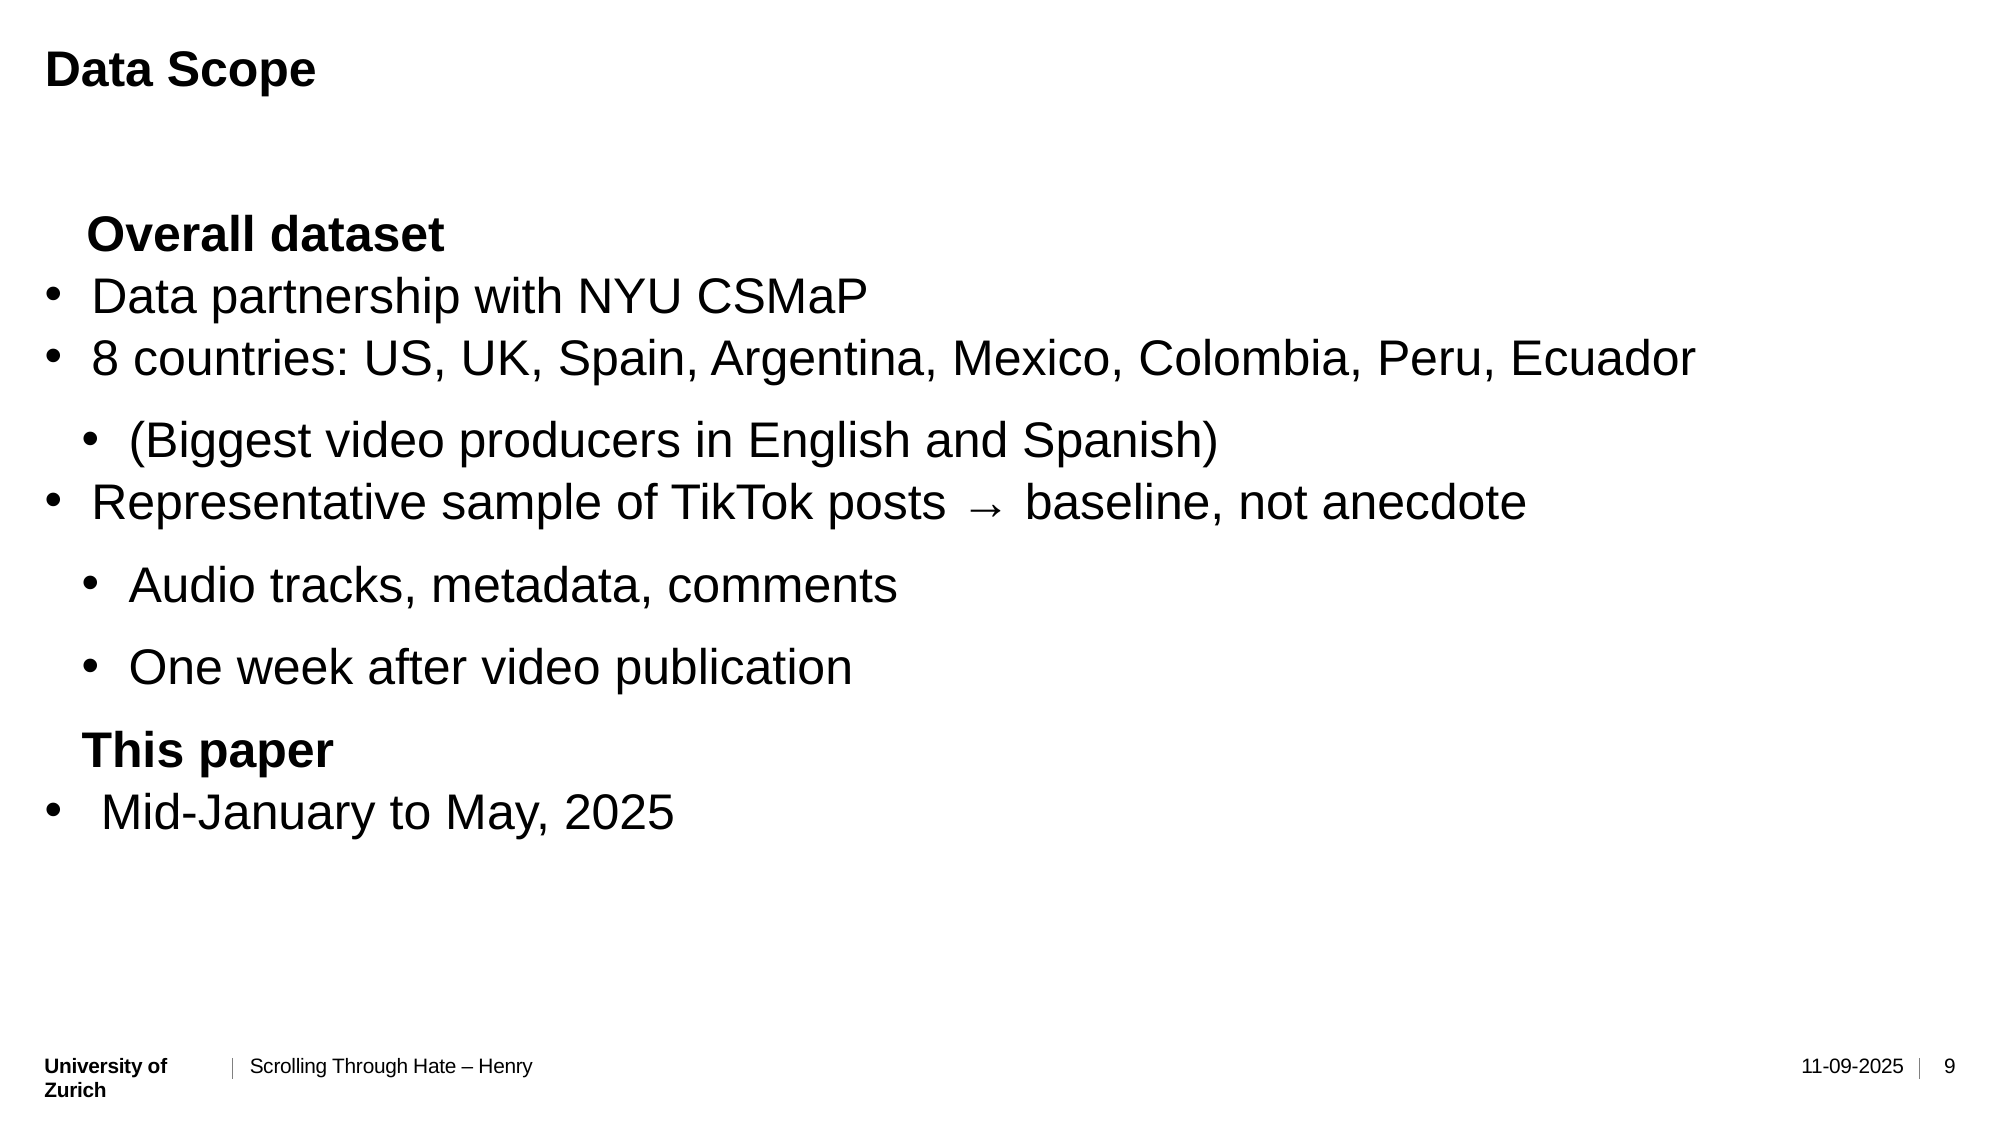

# Data Scope
   Overall dataset
Data partnership with NYU CSMaP
8 countries: US, UK, Spain, Argentina, Mexico, Colombia, Peru, Ecuador
(Biggest video producers in English and Spanish)
Representative sample of TikTok posts → baseline, not anecdote
Audio tracks, metadata, comments
One week after video publication
This paper
Mid-January to May, 2025

Scrolling Through Hate – Henry
11-09-2025
9